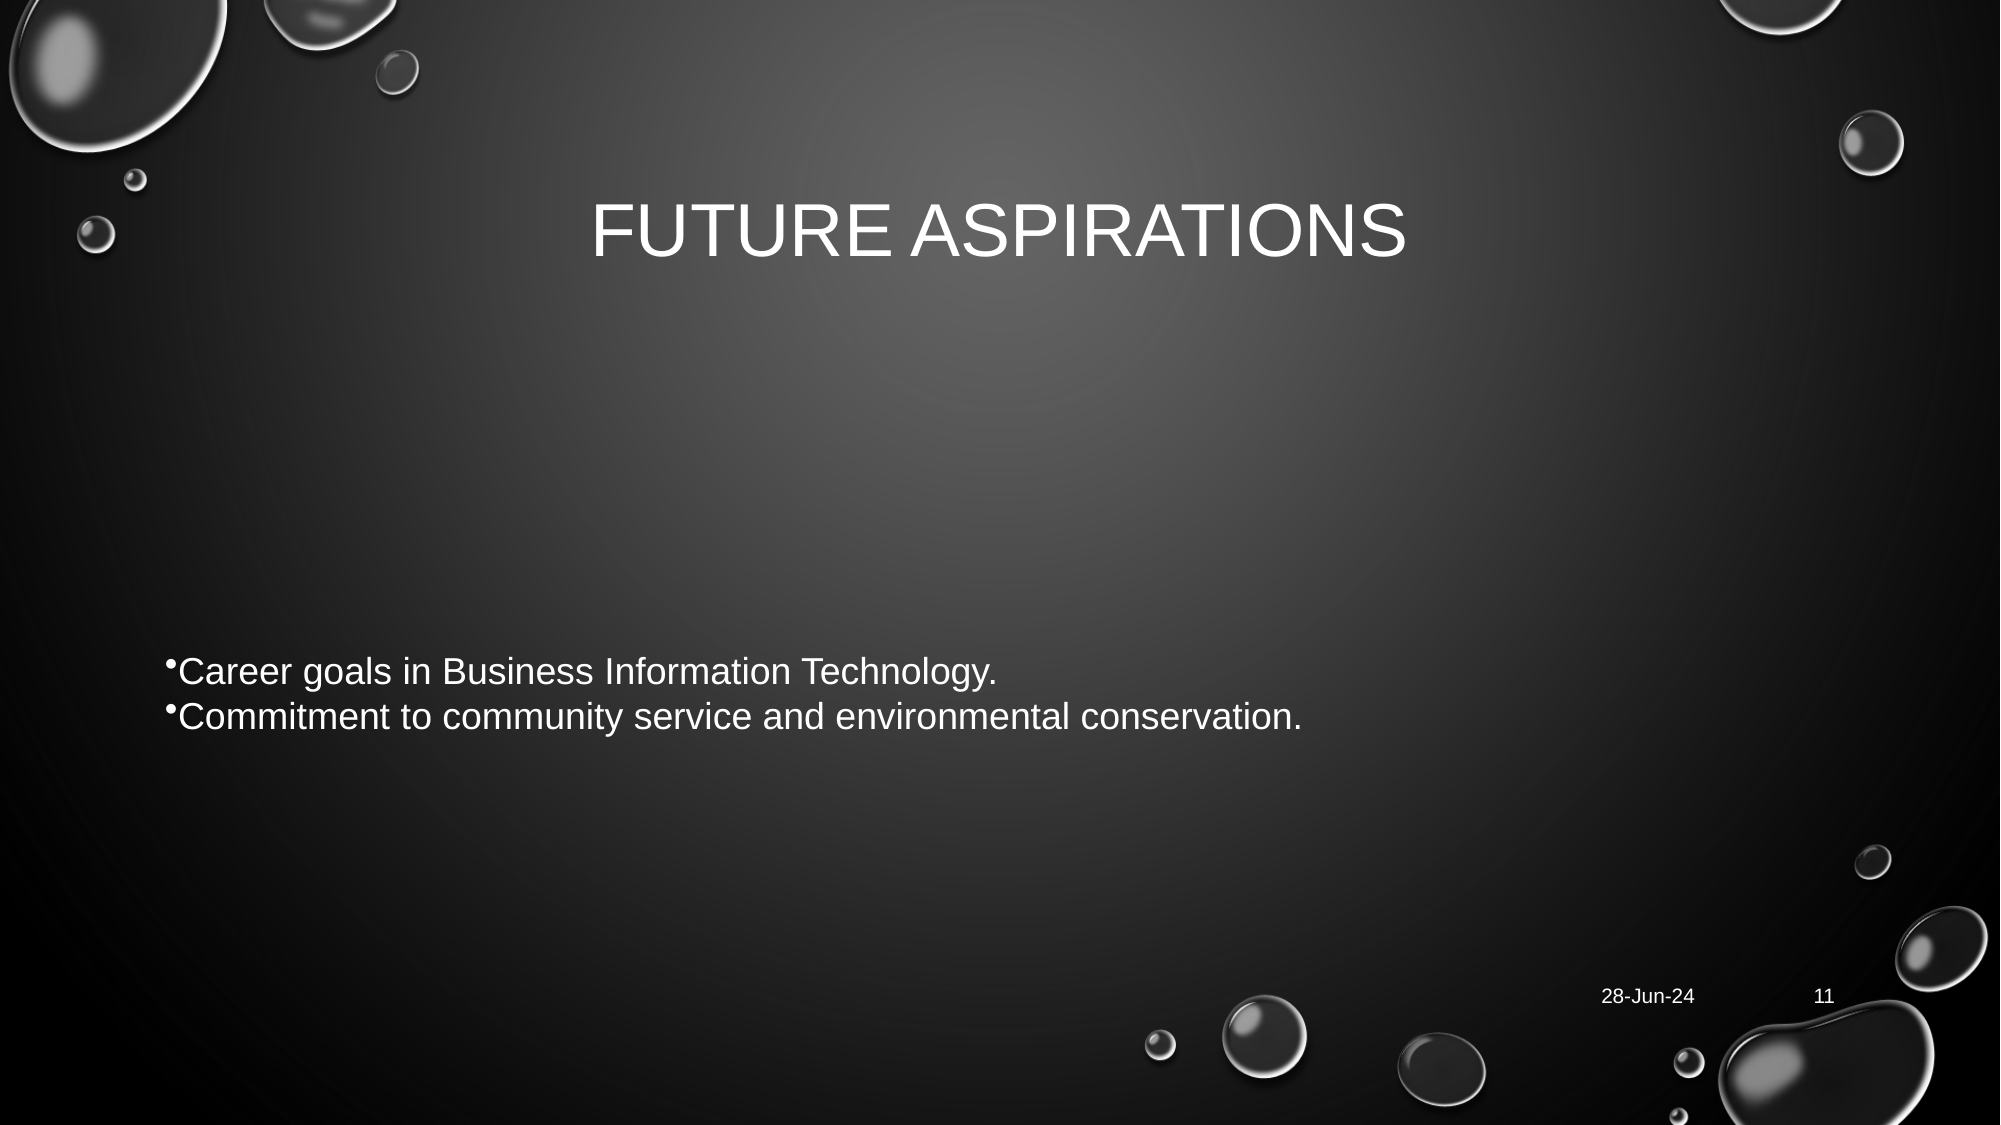

# Future Aspirations

Career goals in Business Information Technology.
Commitment to community service and environmental conservation.
28-Jun-24
11